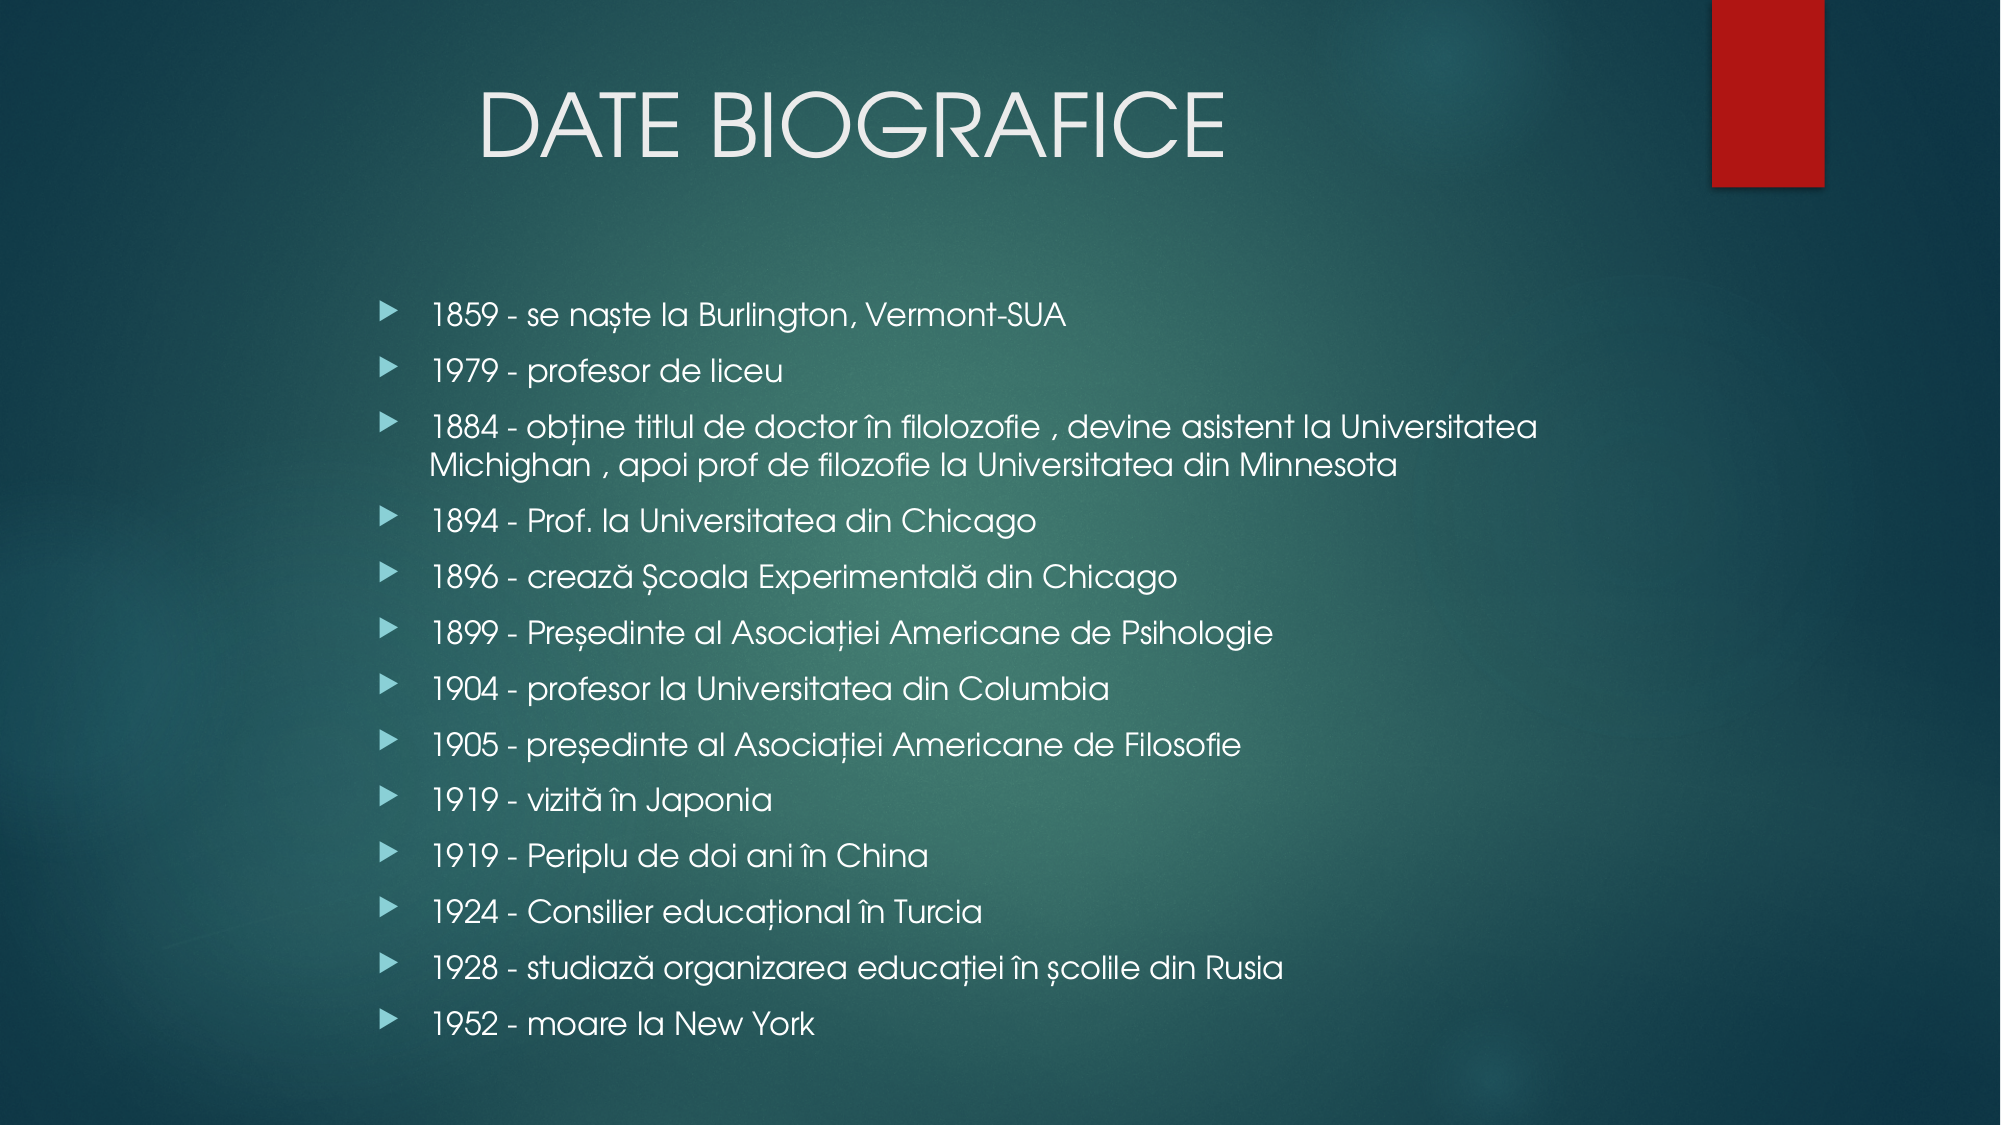

# DATE BIOGRAFICE
1859 - se naște la Burlington, Vermont-SUA
1979 - profesor de liceu
1884 - obține titlul de doctor în filolozofie , devine asistent la Universitatea Michighan , apoi prof de filozofie la Universitatea din Minnesota
1894 - Prof. la Universitatea din Chicago
1896 - crează Școala Experimentală din Chicago
1899 - Președinte al Asociației Americane de Psihologie
1904 - profesor la Universitatea din Columbia
1905 - președinte al Asociației Americane de Filosofie
1919 - vizită în Japonia
1919 - Periplu de doi ani în China
1924 - Consilier educațional în Turcia
1928 - studiază organizarea educației în școlile din Rusia
1952 - moare la New York